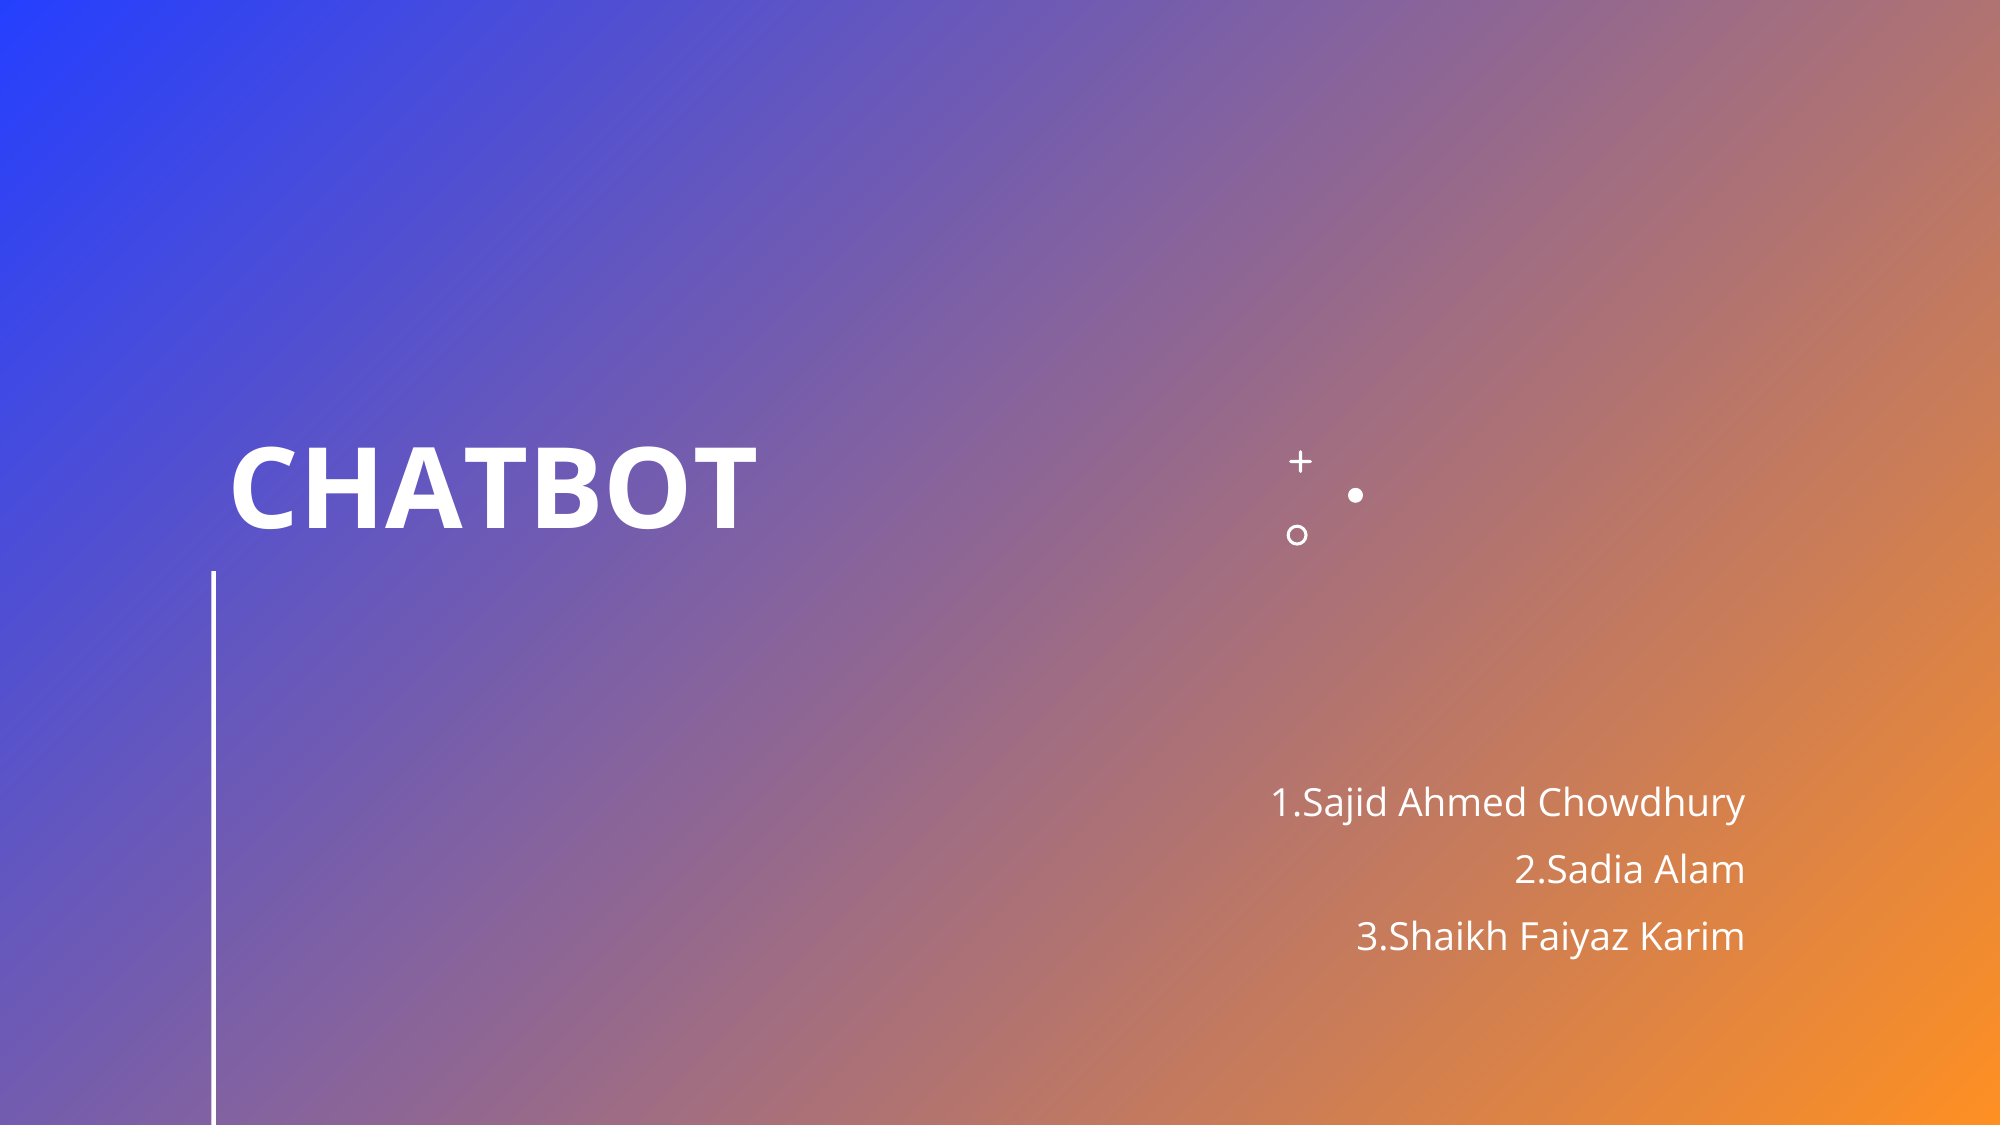

# CHATBOT
1.Sajid Ahmed Chowdhury
2.Sadia Alam
3.Shaikh Faiyaz Karim